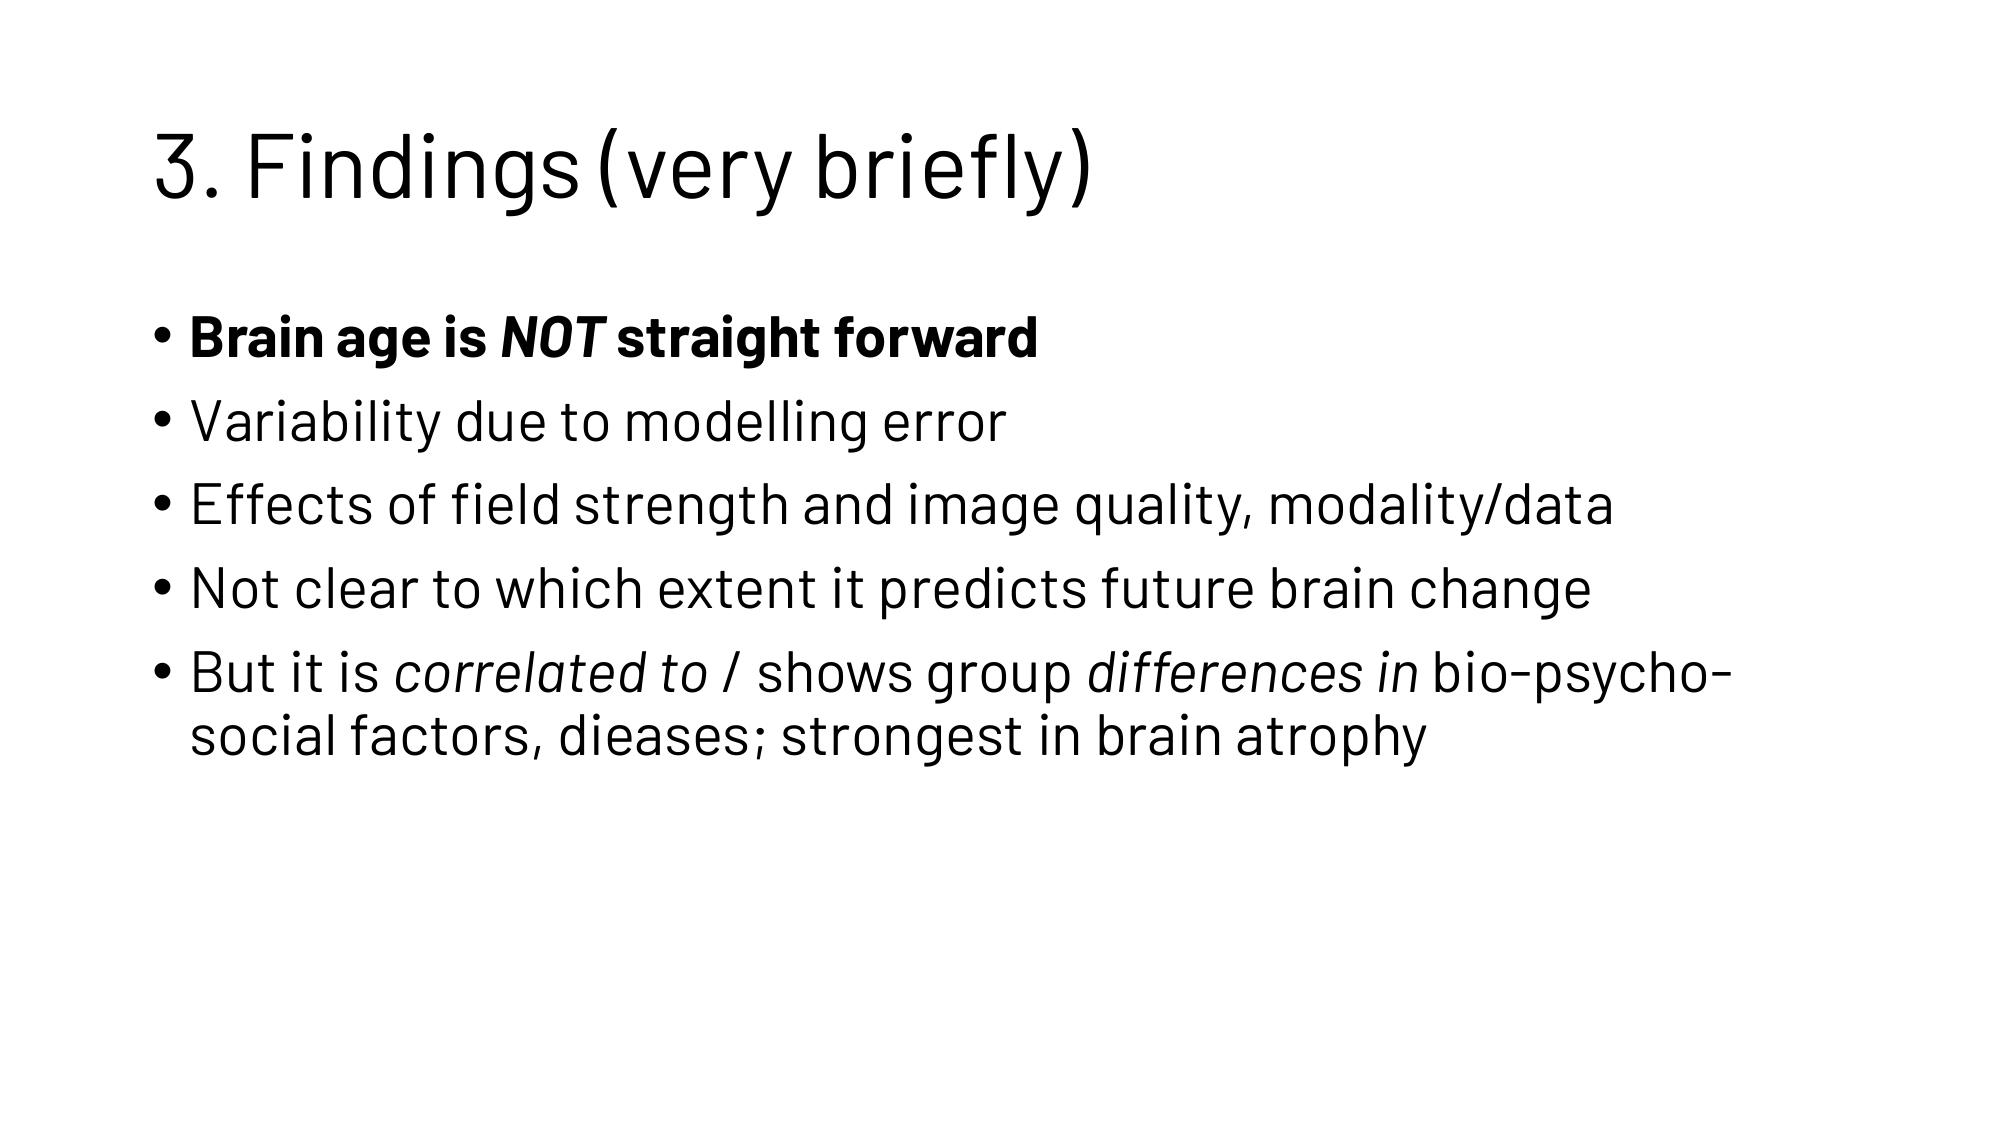

# 3. Findings (very briefly)
Brain age is NOT straight forward
Variability due to modelling error
Effects of field strength and image quality, modality/data
Not clear to which extent it predicts future brain change
But it is correlated to / shows group differences in bio-psycho-social factors, dieases; strongest in brain atrophy